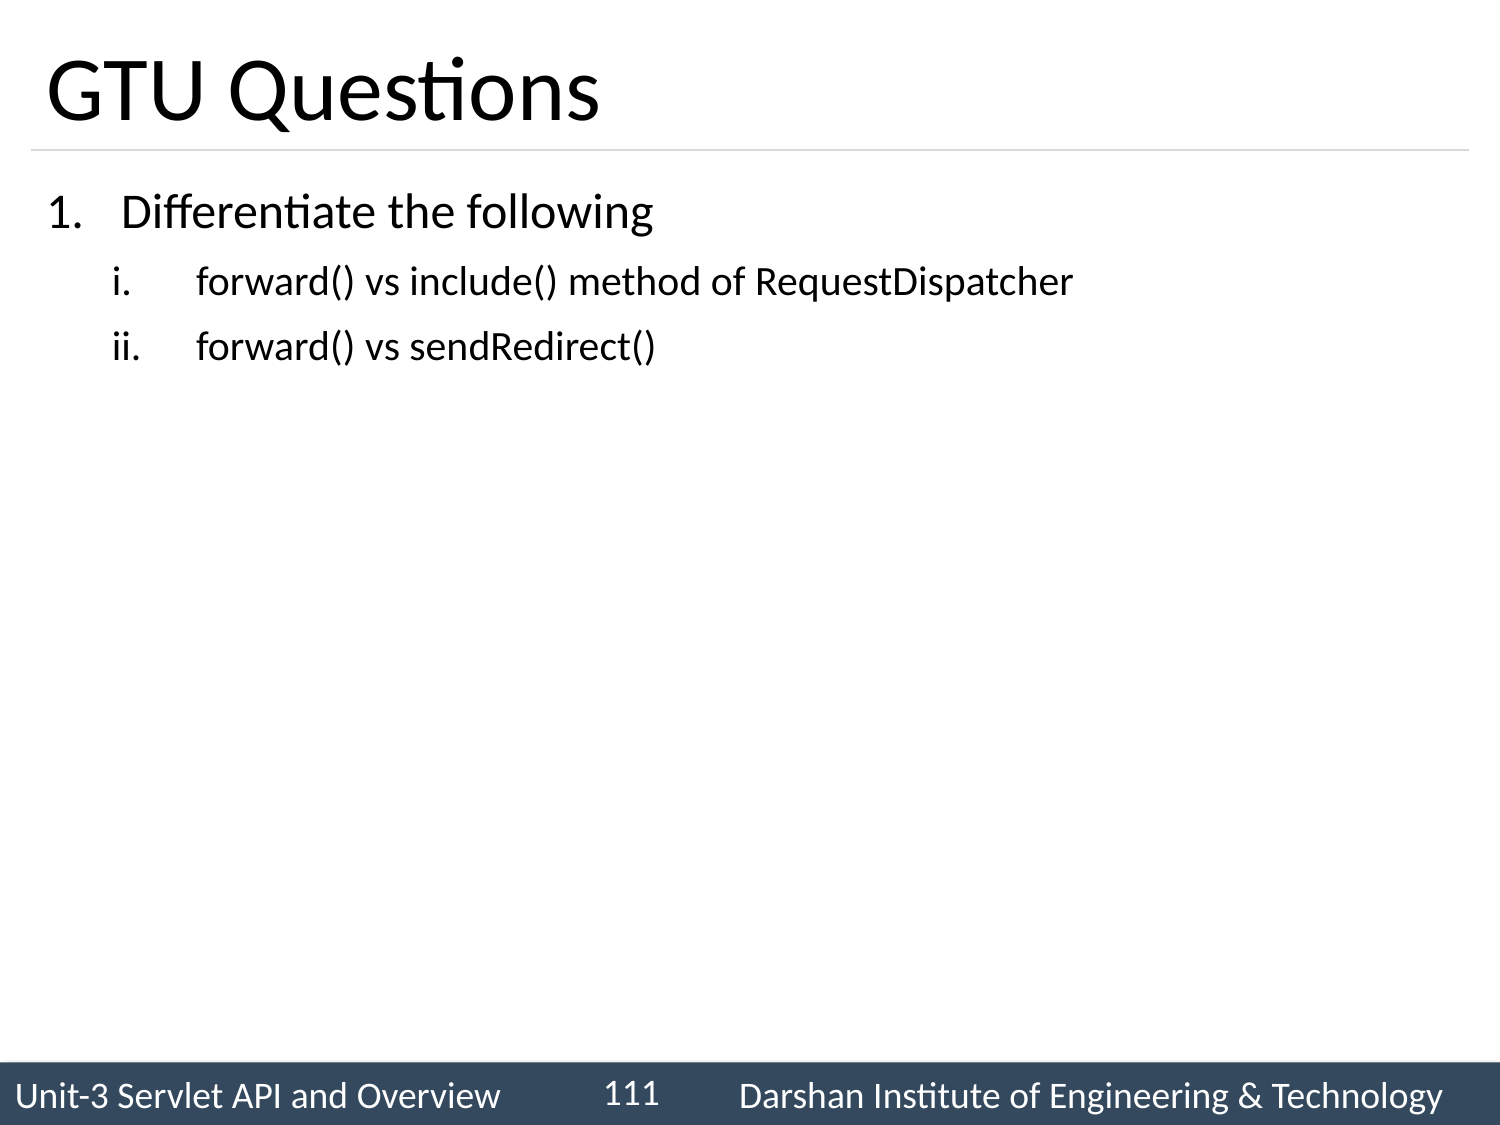

# GTU Questions
Differentiate the following
forward() vs include() method of RequestDispatcher
forward() vs sendRedirect()
111